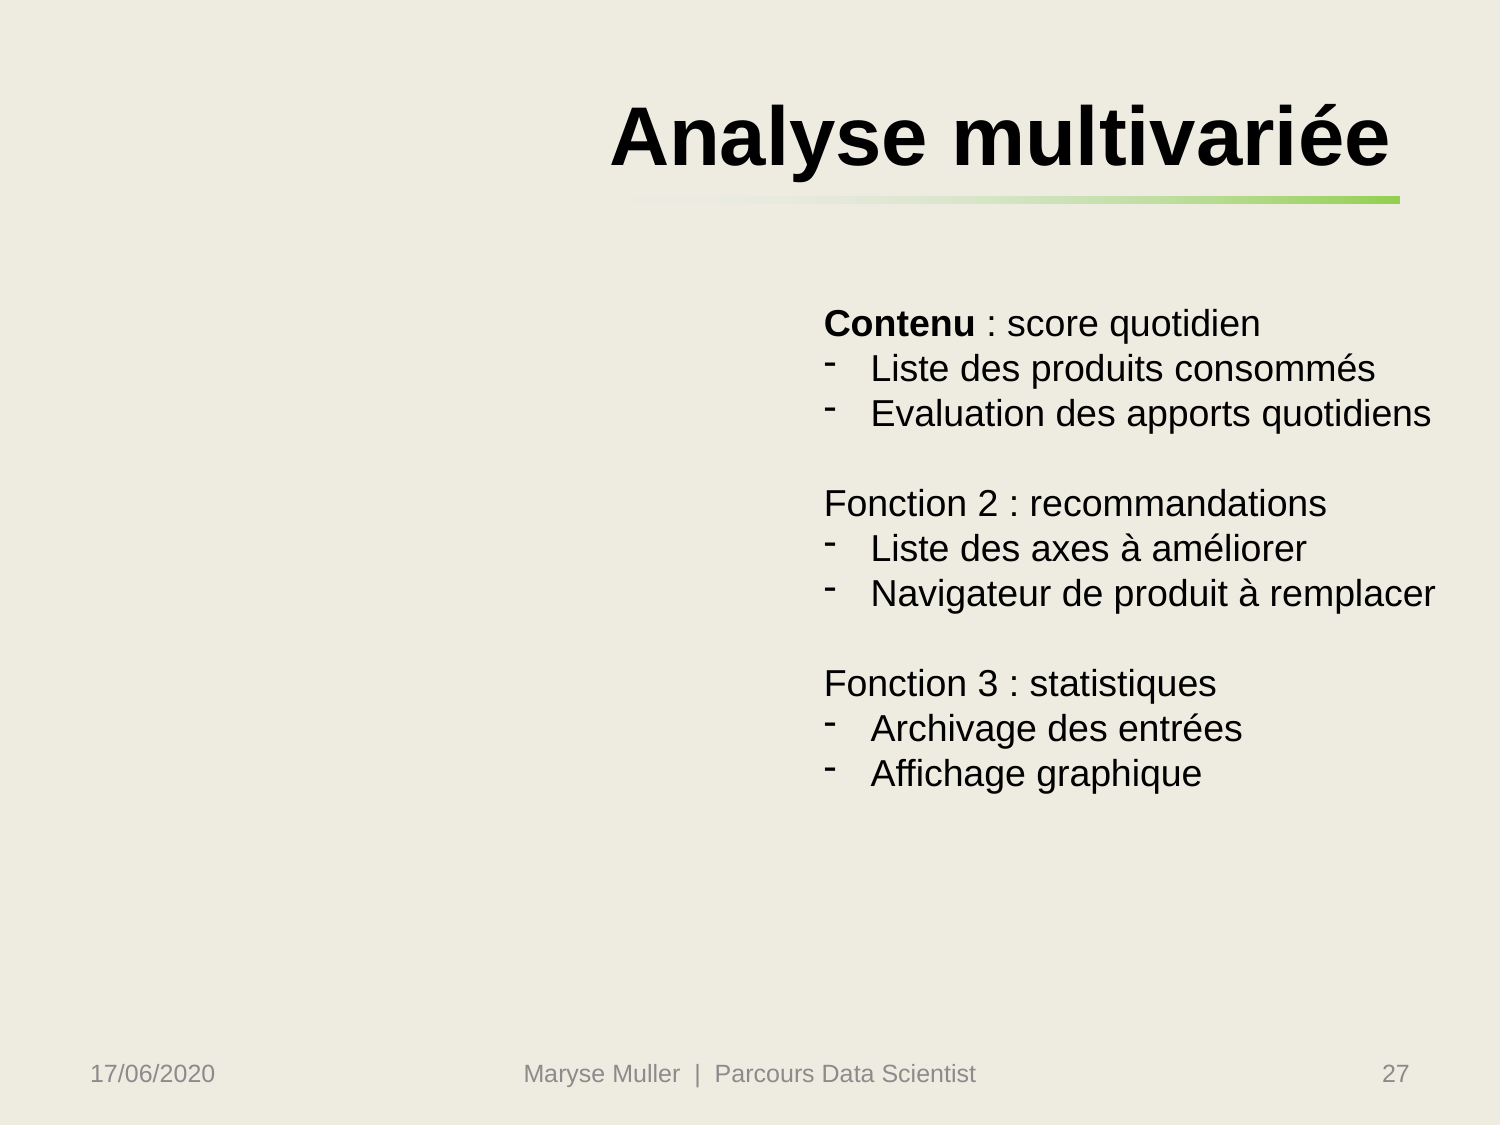

# Analyse multivariée

Contenu : score quotidien
Liste des produits consommés
Evaluation des apports quotidiens

Fonction 2 : recommandations
Liste des axes à améliorer
Navigateur de produit à remplacer

Fonction 3 : statistiques
Archivage des entrées
Affichage graphique
17/06/2020
Maryse Muller  |  Parcours Data Scientist
27